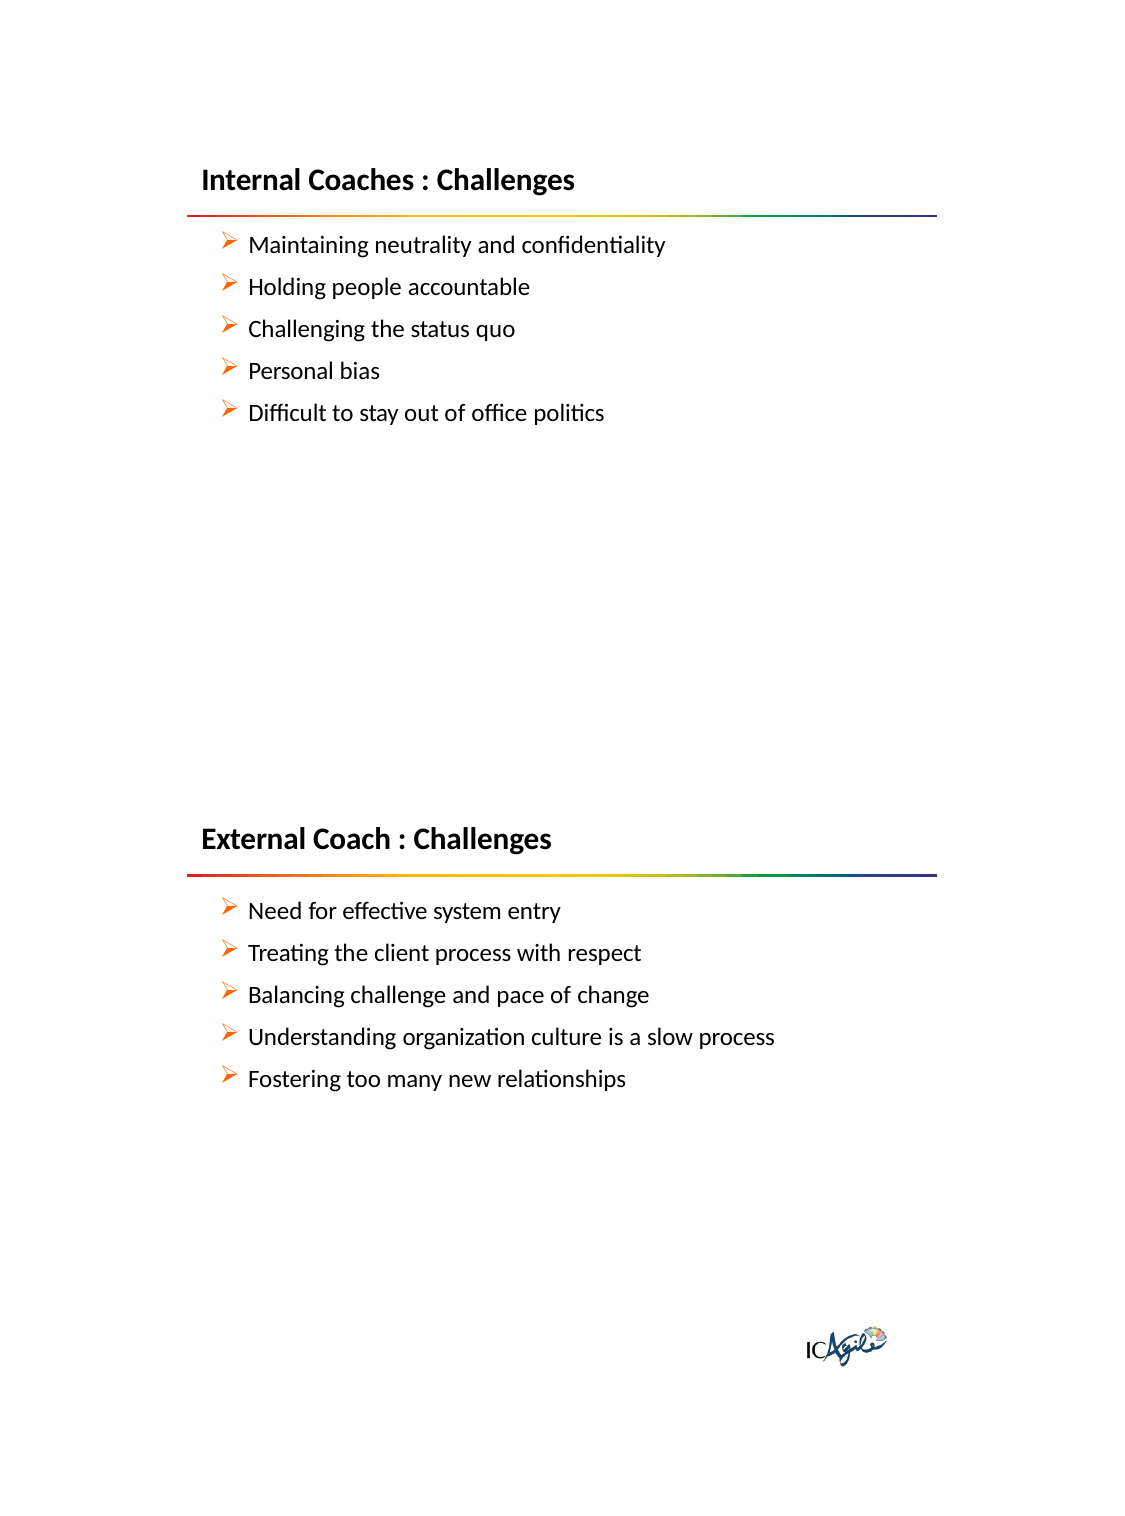

Internal Coaches : Challenges

Maintaining neutrality and confidentiality
Holding people accountable
Challenging the status quo
Personal bias
Difficult to stay out of office politics

External Coach : Challenges

Need for effective system entry
Treating the client process with respect
Balancing challenge and pace of change
Understanding organization culture is a slow process
Fostering too many new relationships